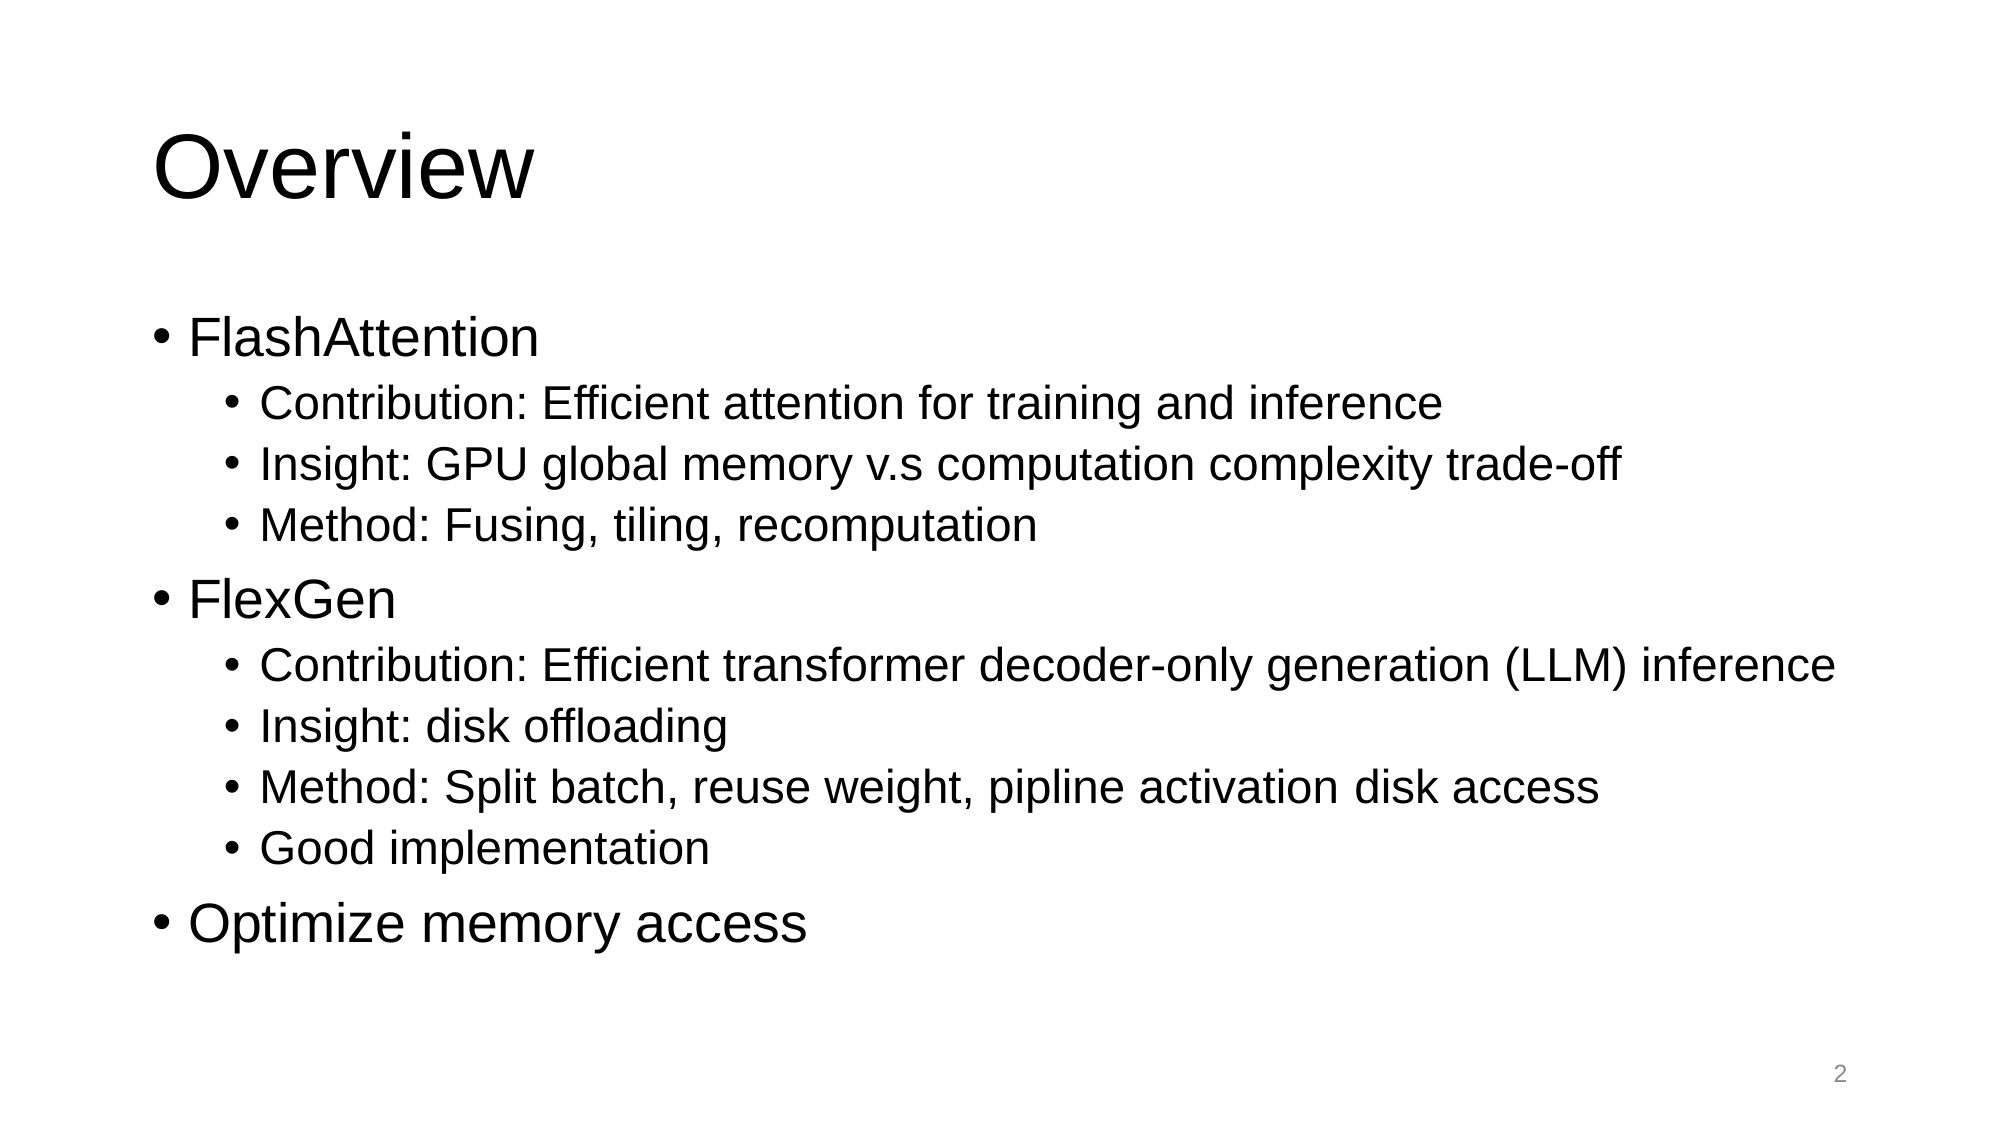

# Overview
FlashAttention
Contribution: Efficient attention for training and inference
Insight: GPU global memory v.s computation complexity trade-off
Method: Fusing, tiling, recomputation
FlexGen
Contribution: Efficient transformer decoder-only generation (LLM) inference
Insight: disk offloading
Method: Split batch, reuse weight, pipline activation disk access
Good implementation
Optimize memory access
2